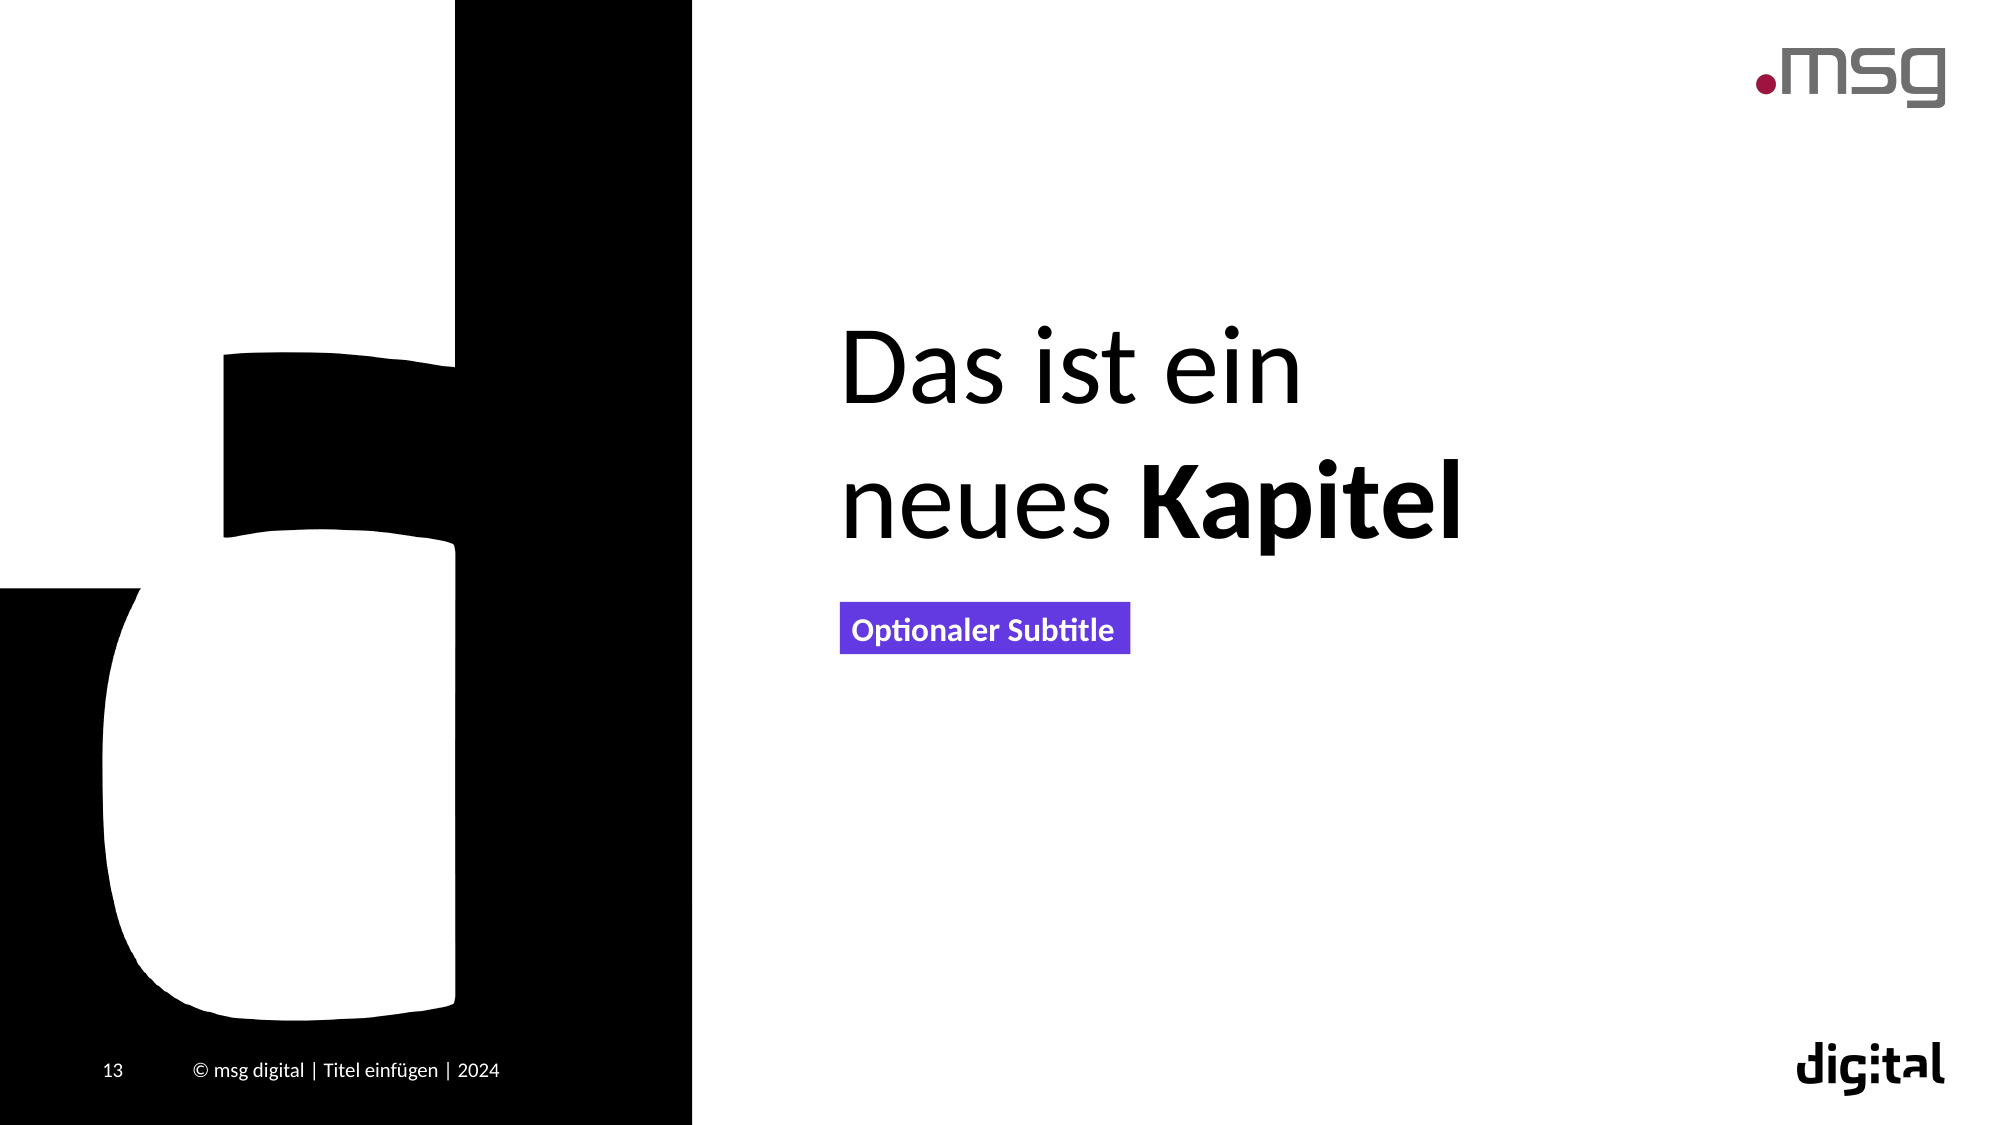

# Das ist ein neues Kapitel
Optionaler Subtitle
13
© msg digital | Titel einfügen | 2024